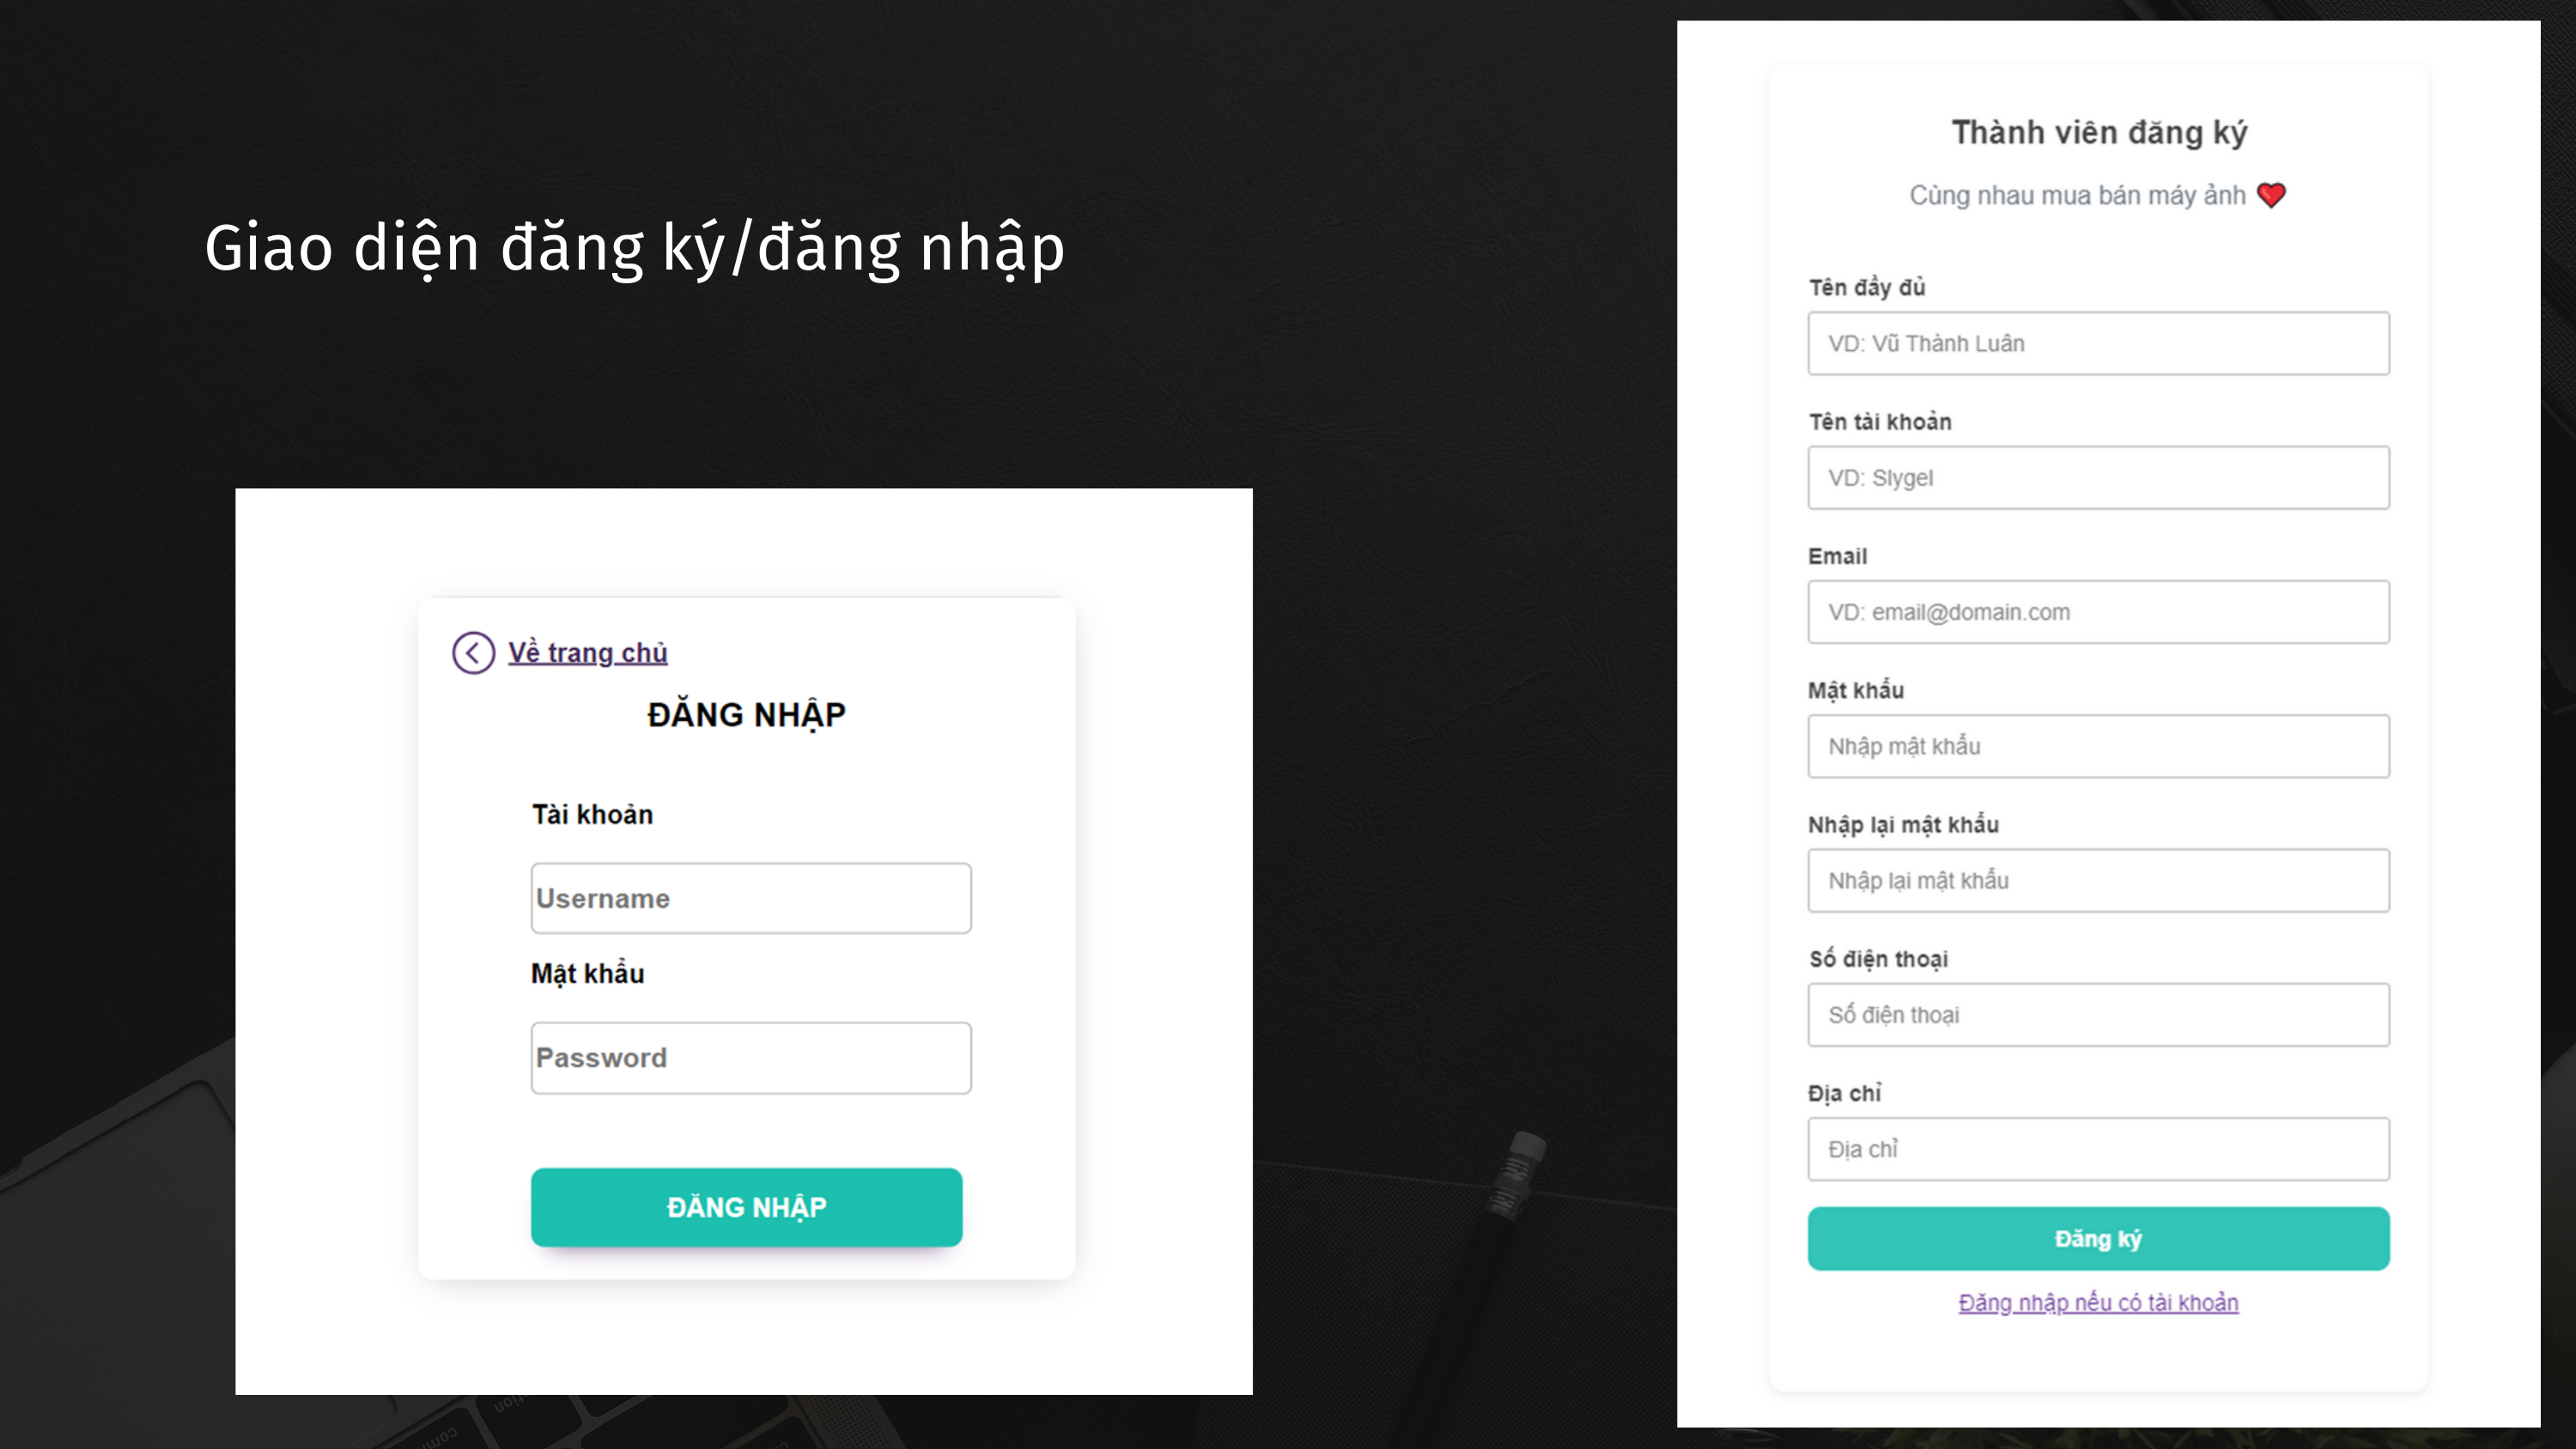

Giao diện xem danh mục
Giao diện đăng ký/đăng nhập